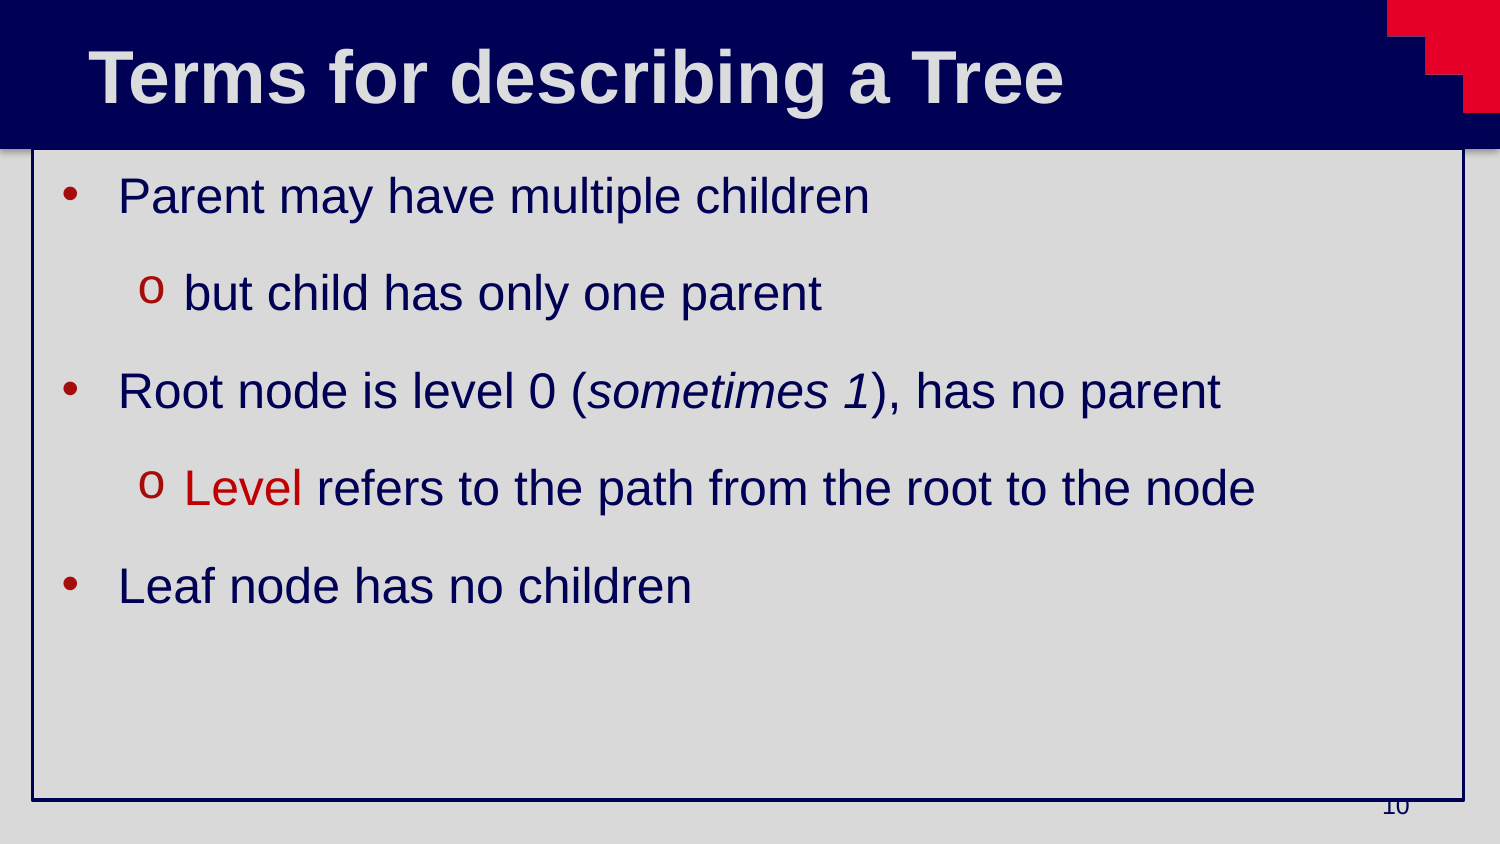

# Terms for describing a Tree
Parent may have multiple children
but child has only one parent
Root node is level 0 (sometimes 1), has no parent
Level refers to the path from the root to the node
Leaf node has no children
10